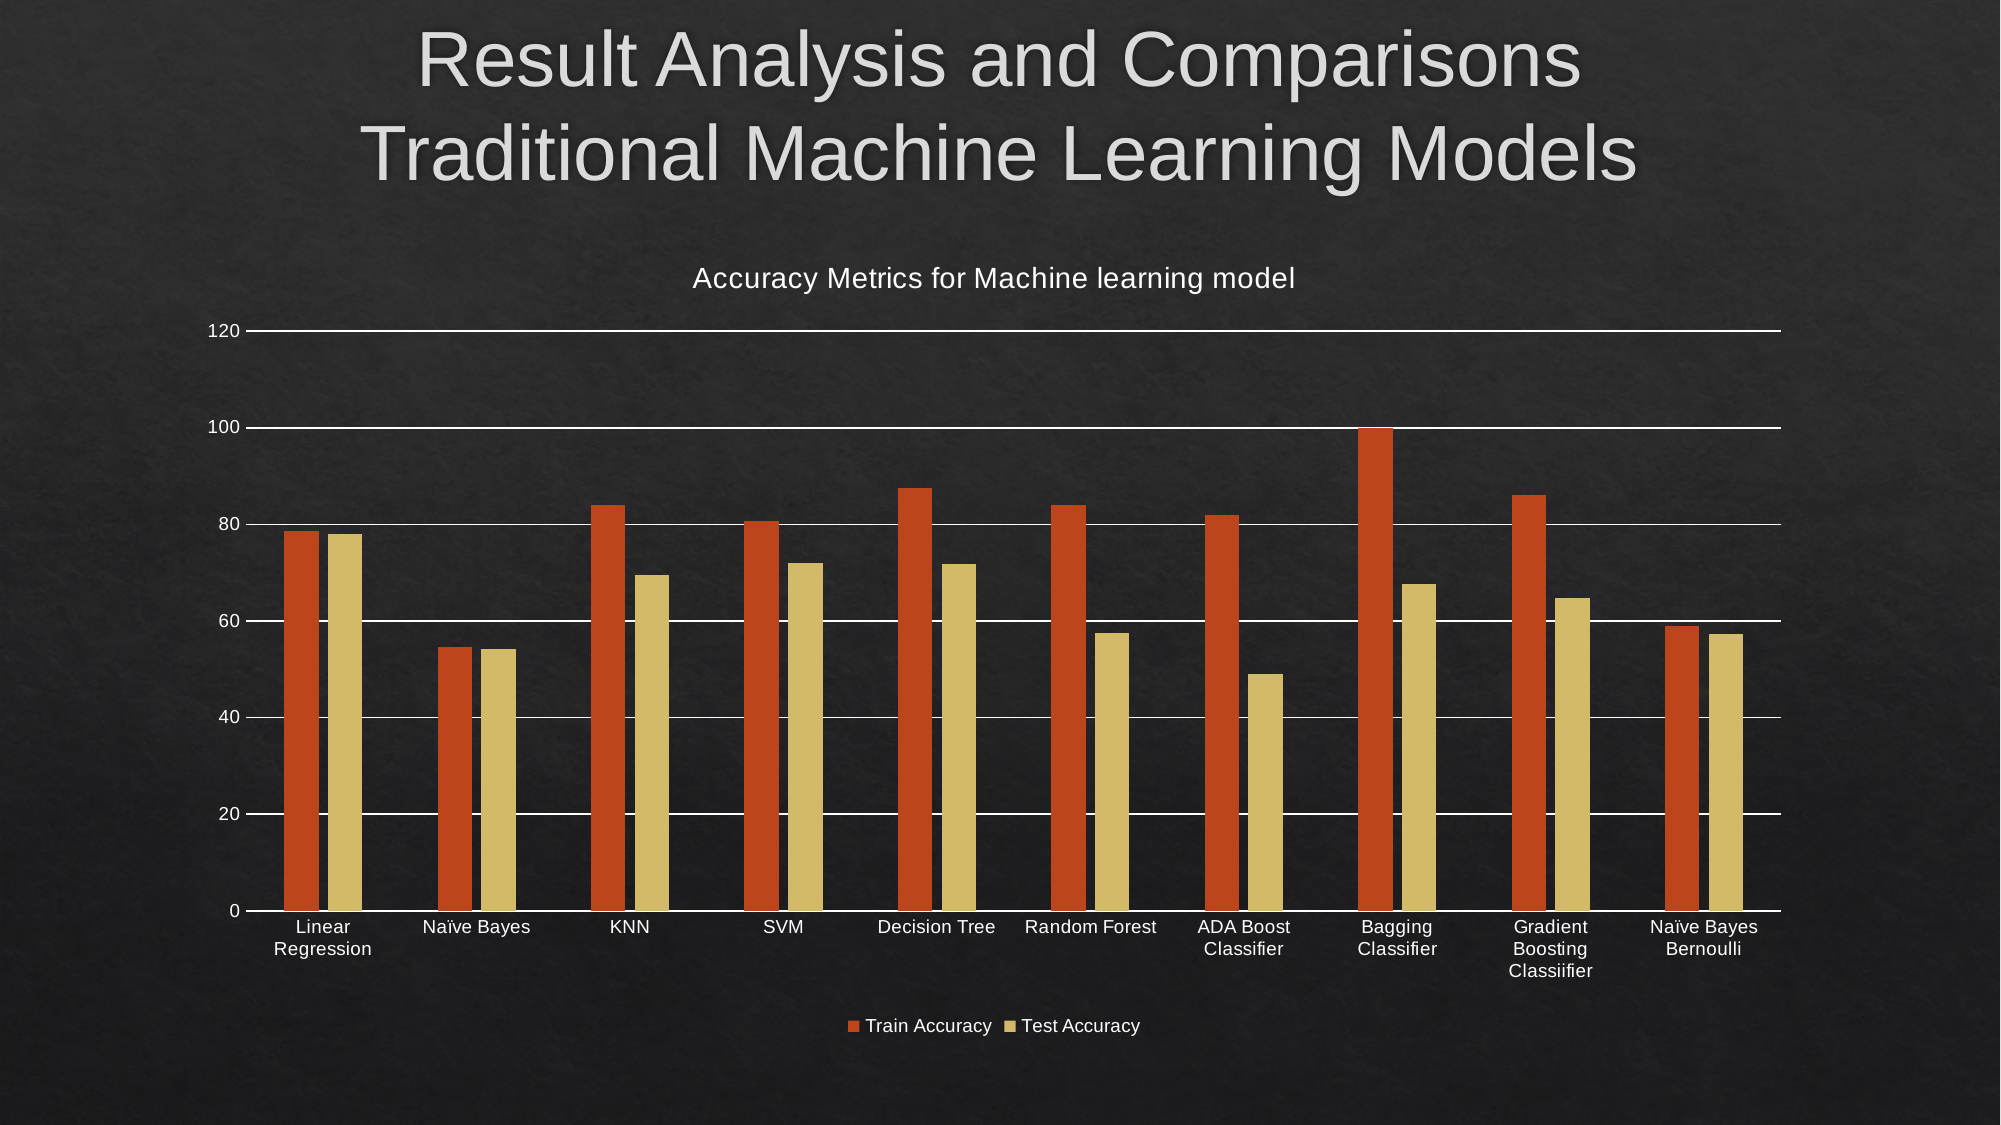

# Result Analysis and Comparisons Traditional Machine Learning Models
overall_1_132328931320904917 columns_1_132328931320904917

### Chart: Accuracy Metrics for Machine learning model

| Category | Train Accuracy | Test Accuracy |
|---|---|---|
| Linear Regression | 78.64 | 77.98 |
| Naïve Bayes | 54.52 | 54.08 |
| KNN | 83.98 | 69.57 |
| SVM | 80.61999999999999 | 72.06 |
| Decision Tree | 87.61 | 71.7 |
| Random Forest | 83.97 | 57.52 |
| ADA Boost Classifier | 81.84 | 49.05 |
| Bagging Classifier | 99.95 | 67.64 |
| Gradient Boosting Classiifier | 86.01 | 64.72 |
| Naïve Bayes Bernoulli | 58.879999999999995 | 57.27 |